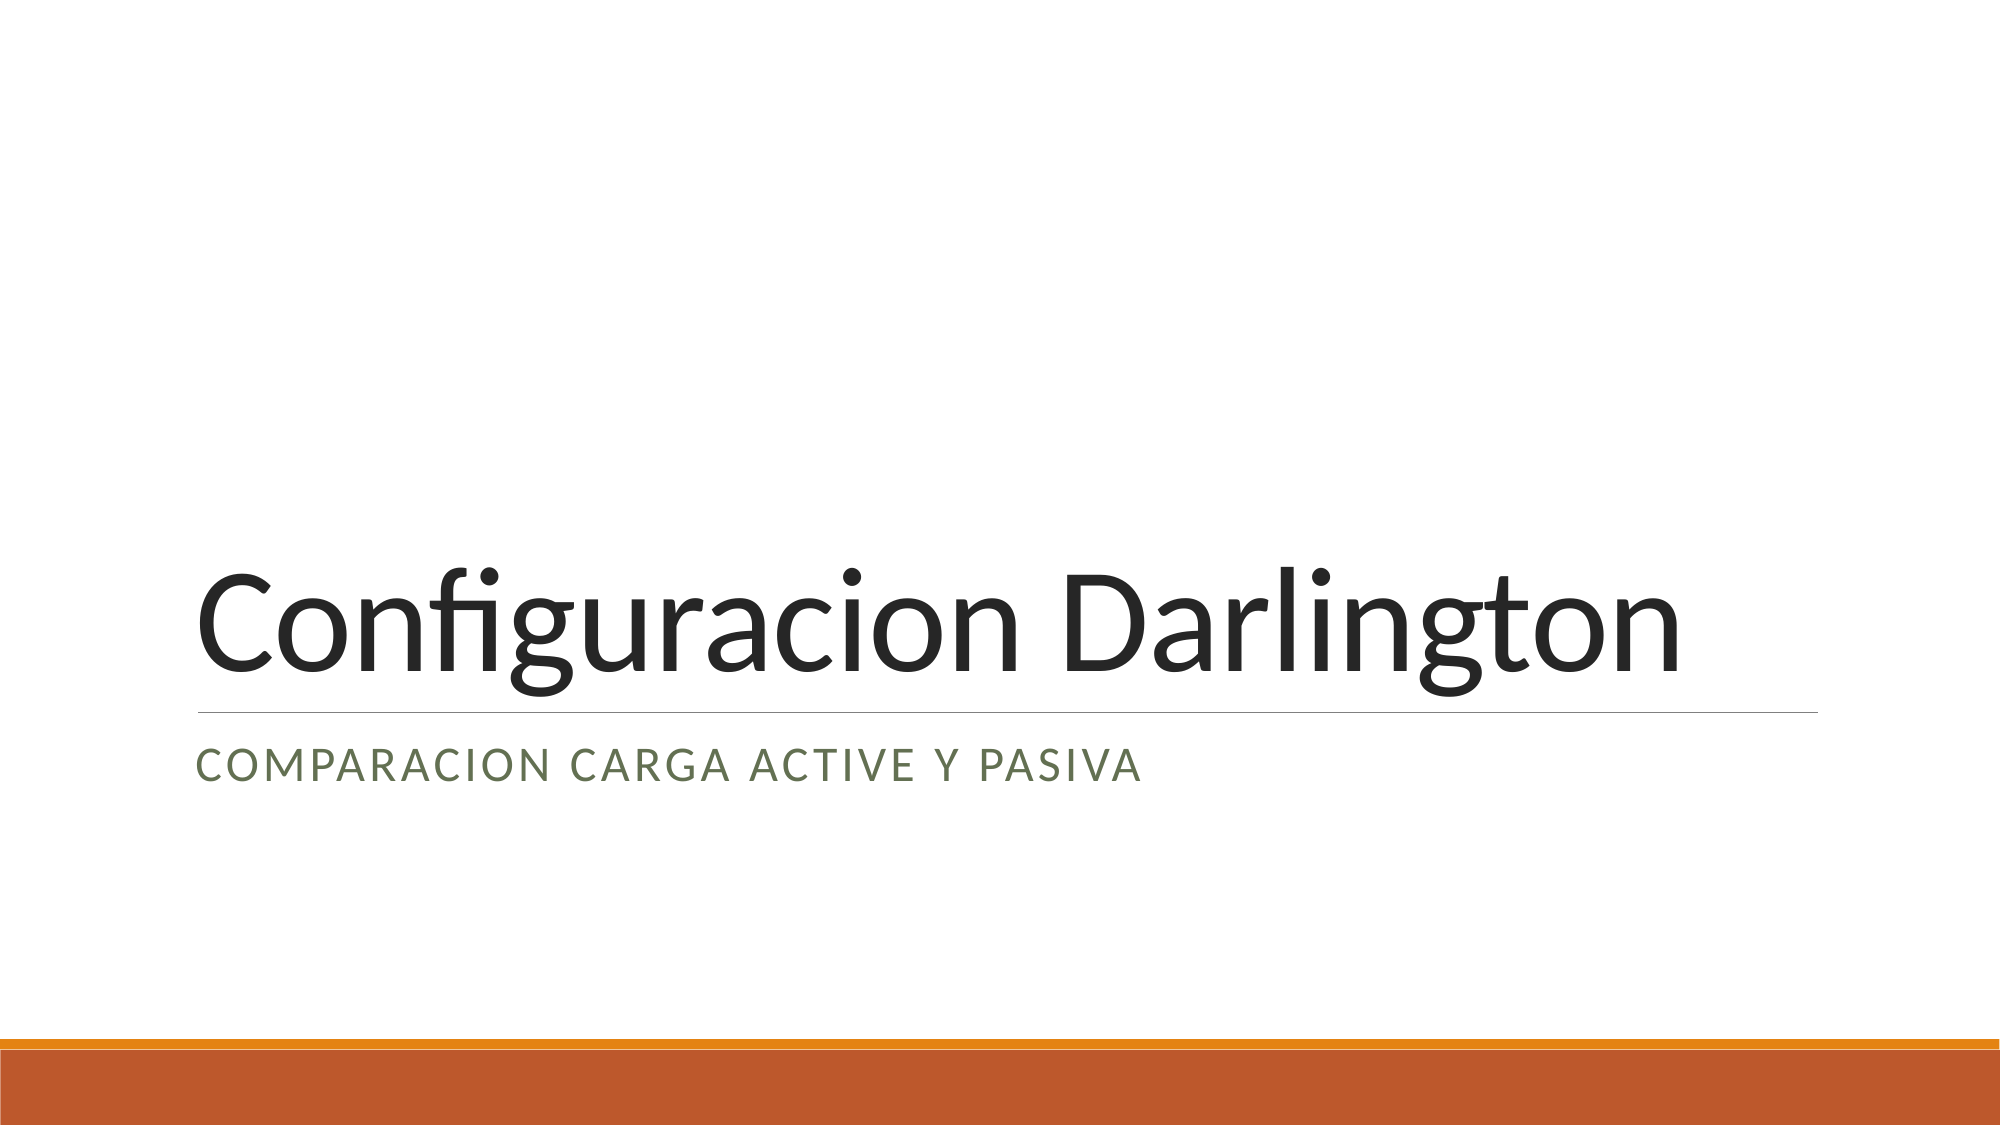

# Configuracion Darlington
Comparacion carga active y pasiva